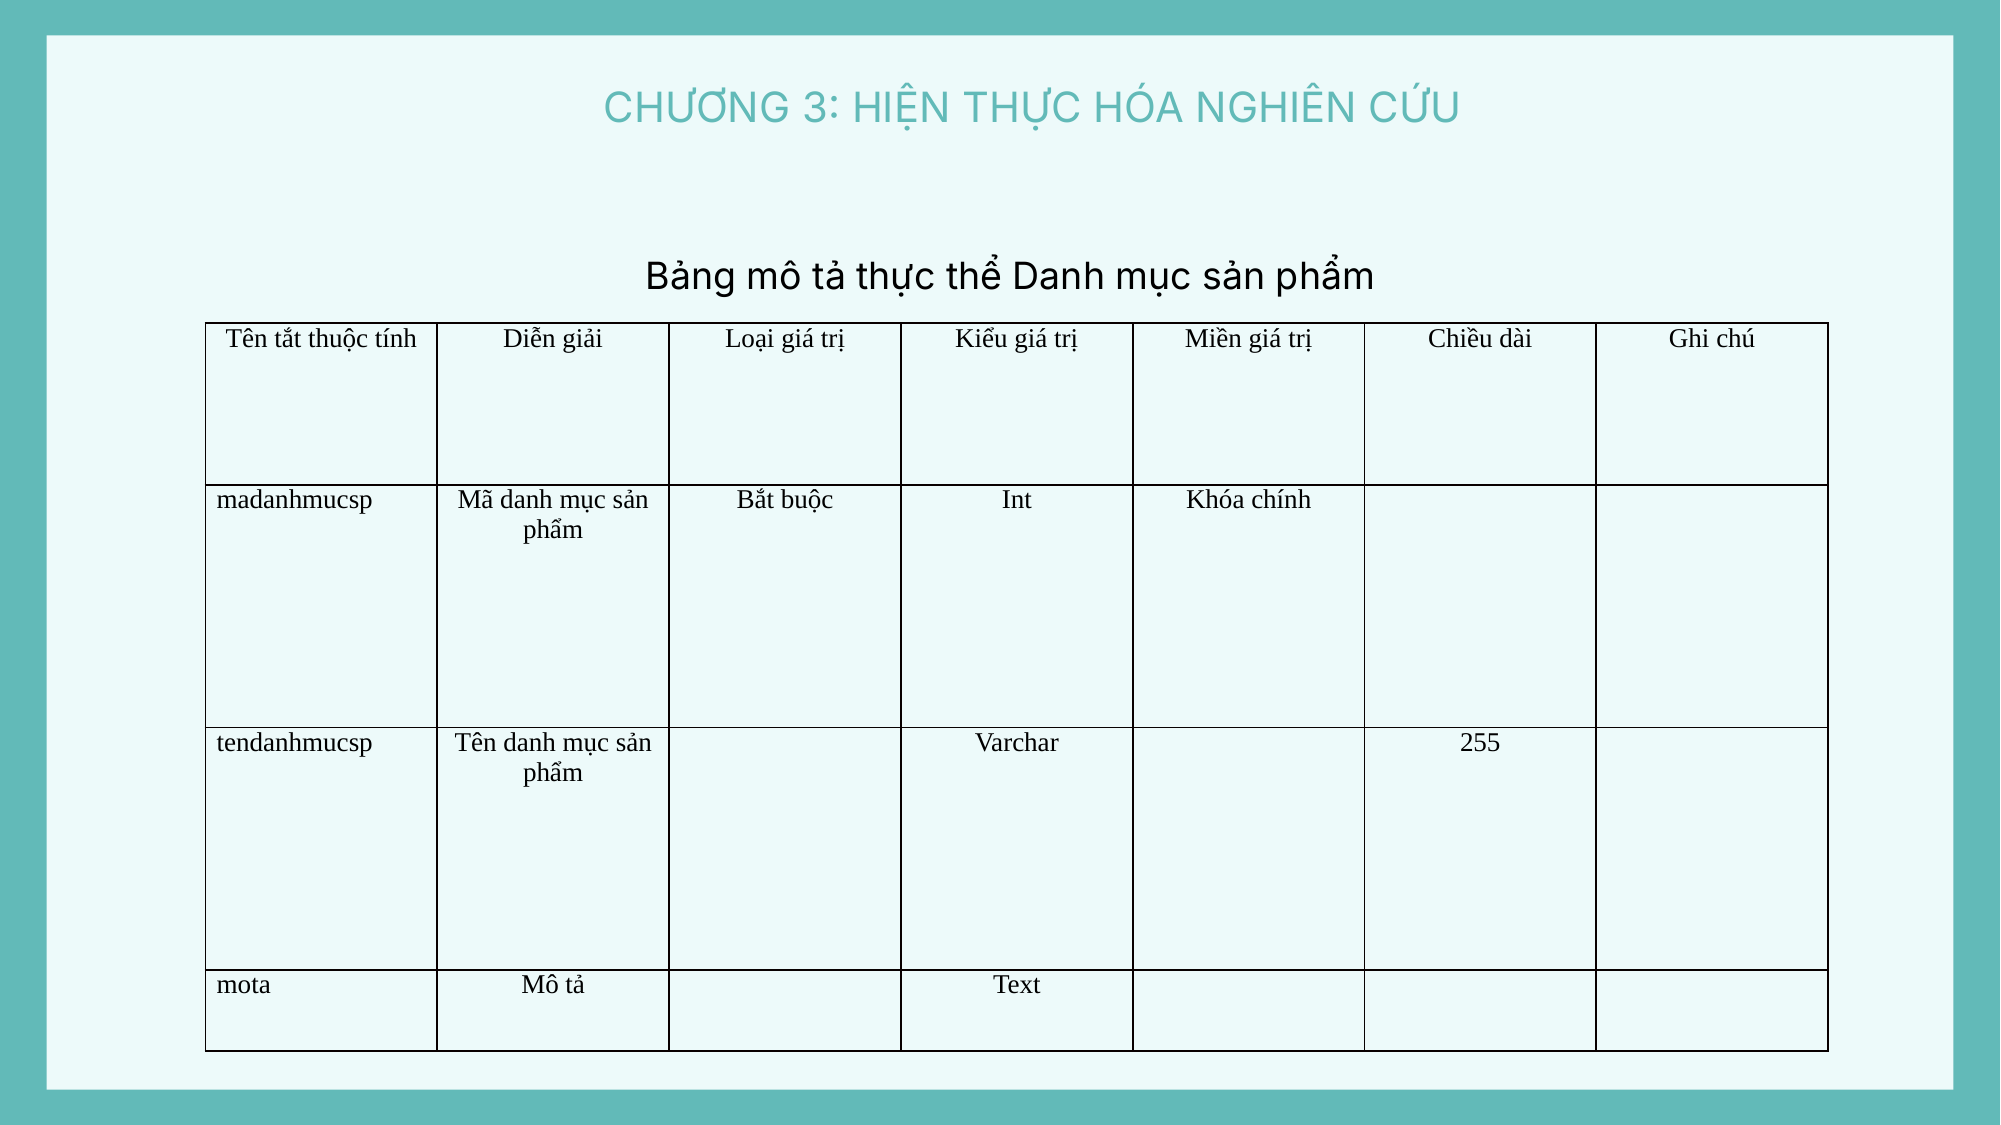

CHƯƠNG 3: HIỆN THỰC HÓA NGHIÊN CỨU
#
Bảng mô tả thực thể Danh mục sản phẩm

| Tên tắt thuộc tính | Diễn giải | Loại giá trị | Kiểu giá trị | Miền giá trị | Chiều dài | Ghi chú |
| --- | --- | --- | --- | --- | --- | --- |
| madanhmucsp | Mã danh mục sản phẩm | Bắt buộc | Int | Khóa chính |  |  |
| tendanhmucsp | Tên danh mục sản phẩm |  | Varchar |  | 255 |  |
| mota | Mô tả |  | Text |  |  |  |